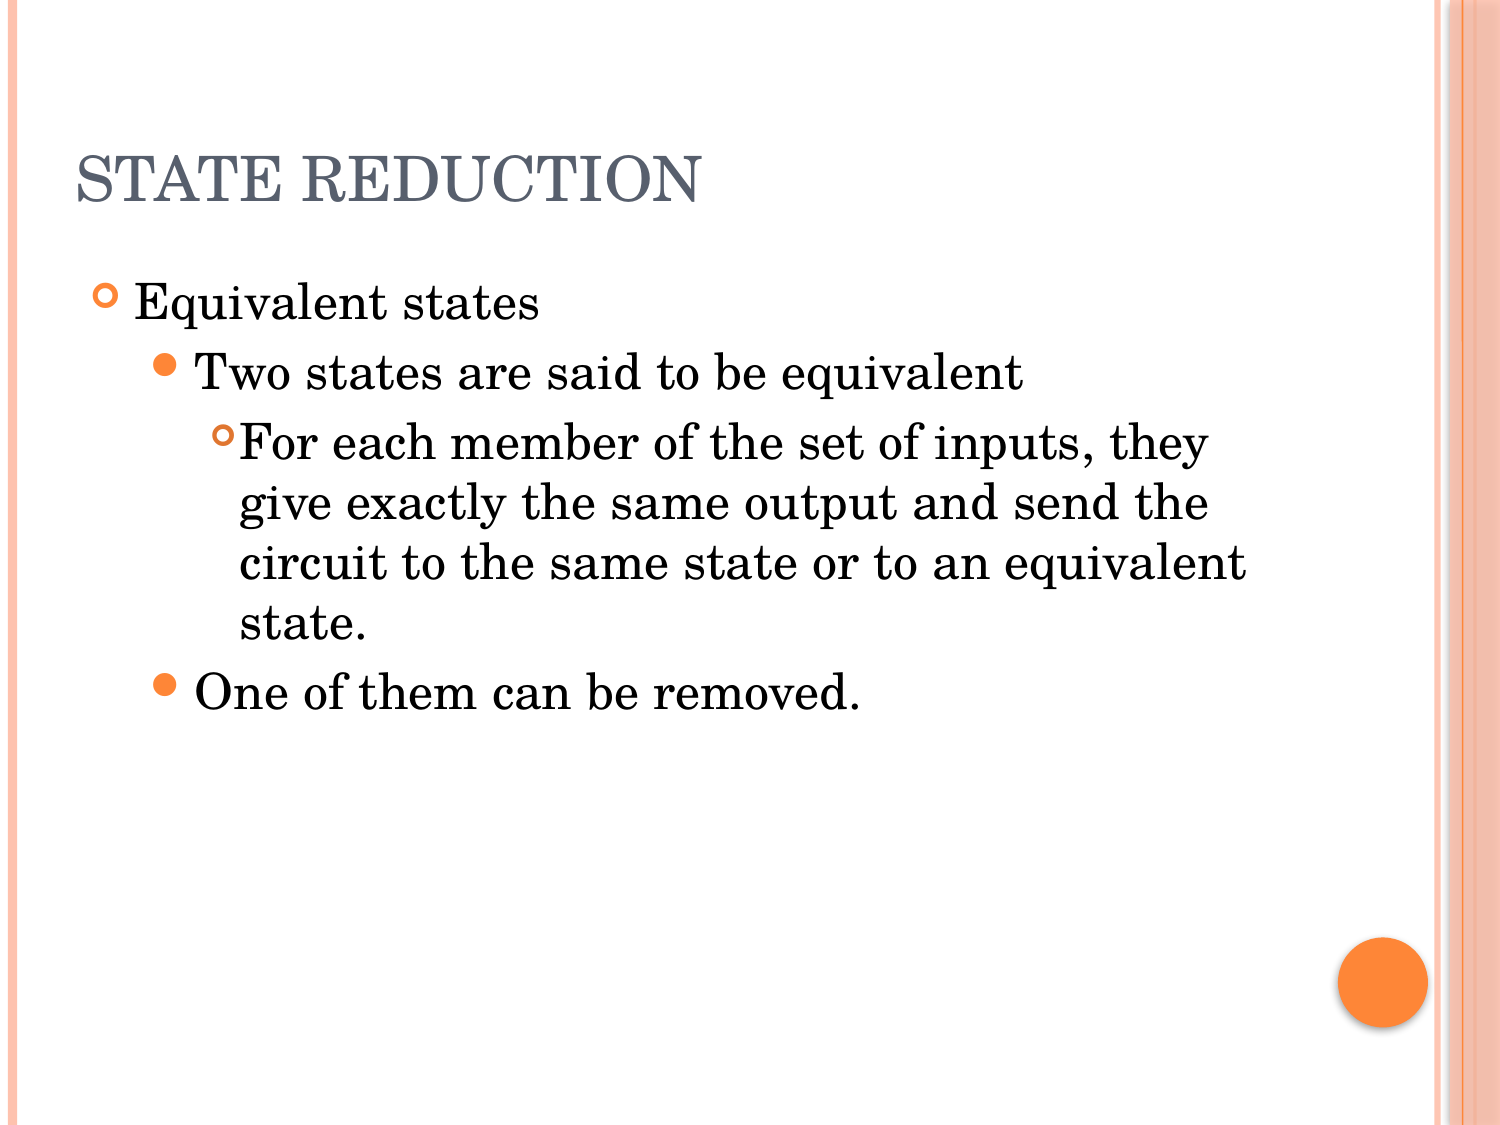

State Reduction
Equivalent states
Two states are said to be equivalent
For each member of the set of inputs, they give exactly the same output and send the circuit to the same state or to an equivalent state.
One of them can be removed.